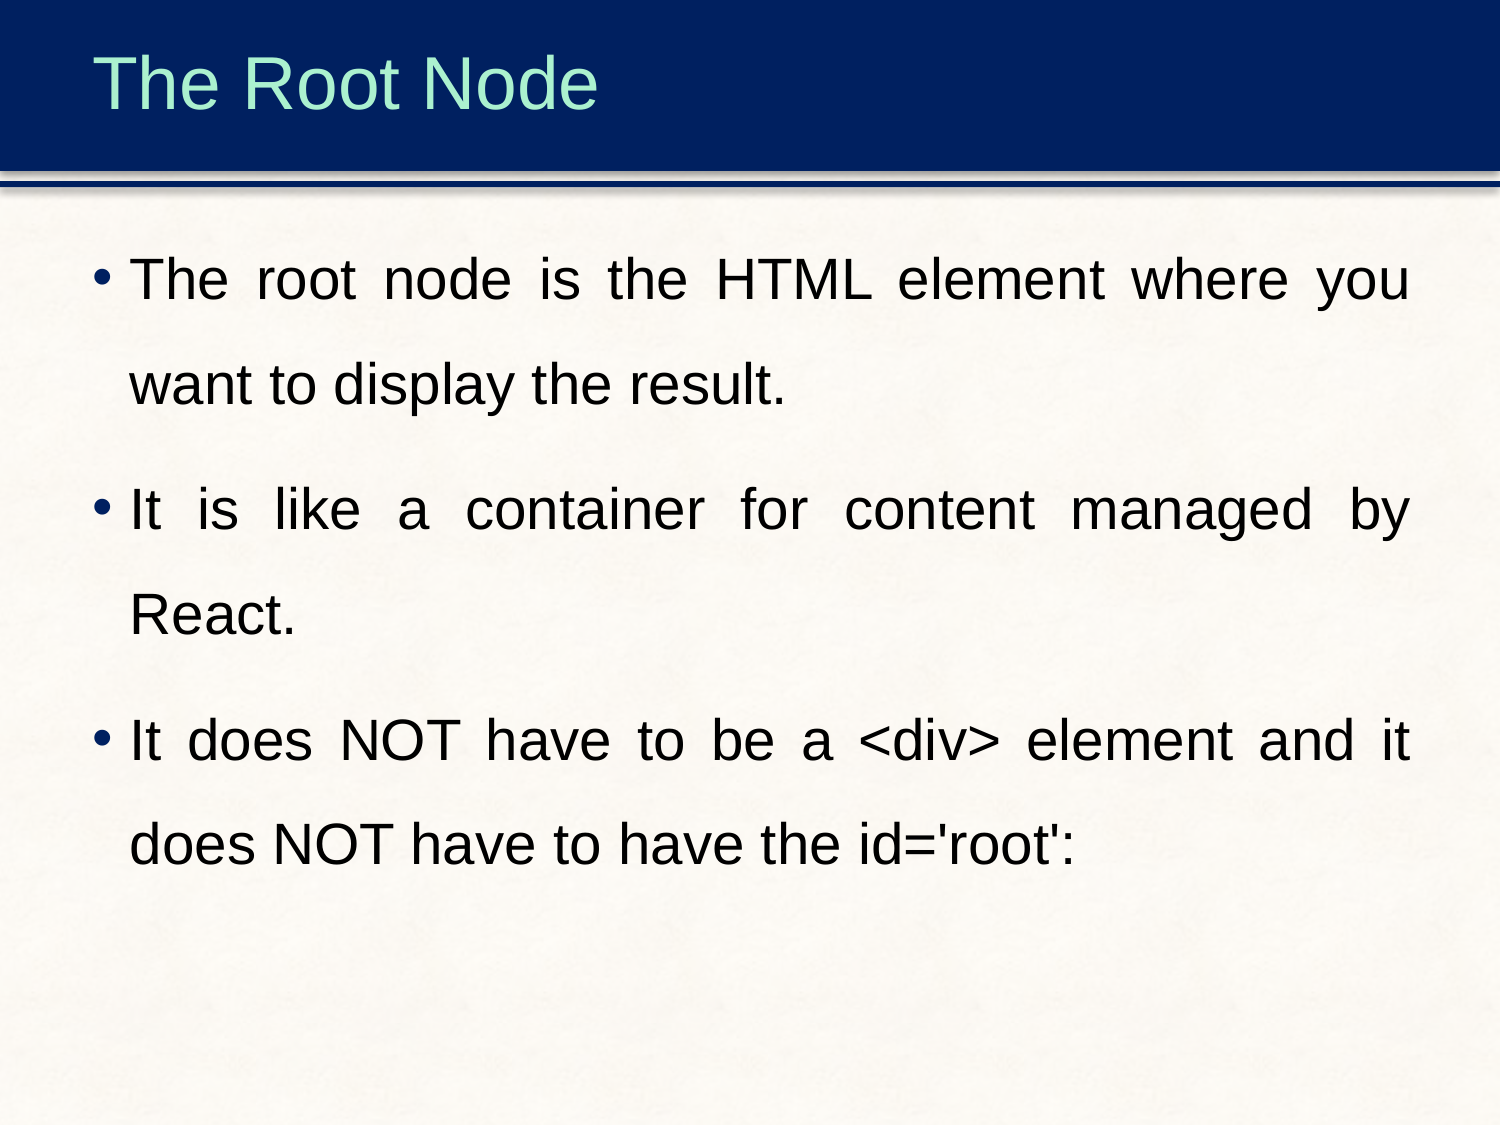

# The Root Node
The root node is the HTML element where you want to display the result.
It is like a container for content managed by React.
It does NOT have to be a <div> element and it does NOT have to have the id='root':